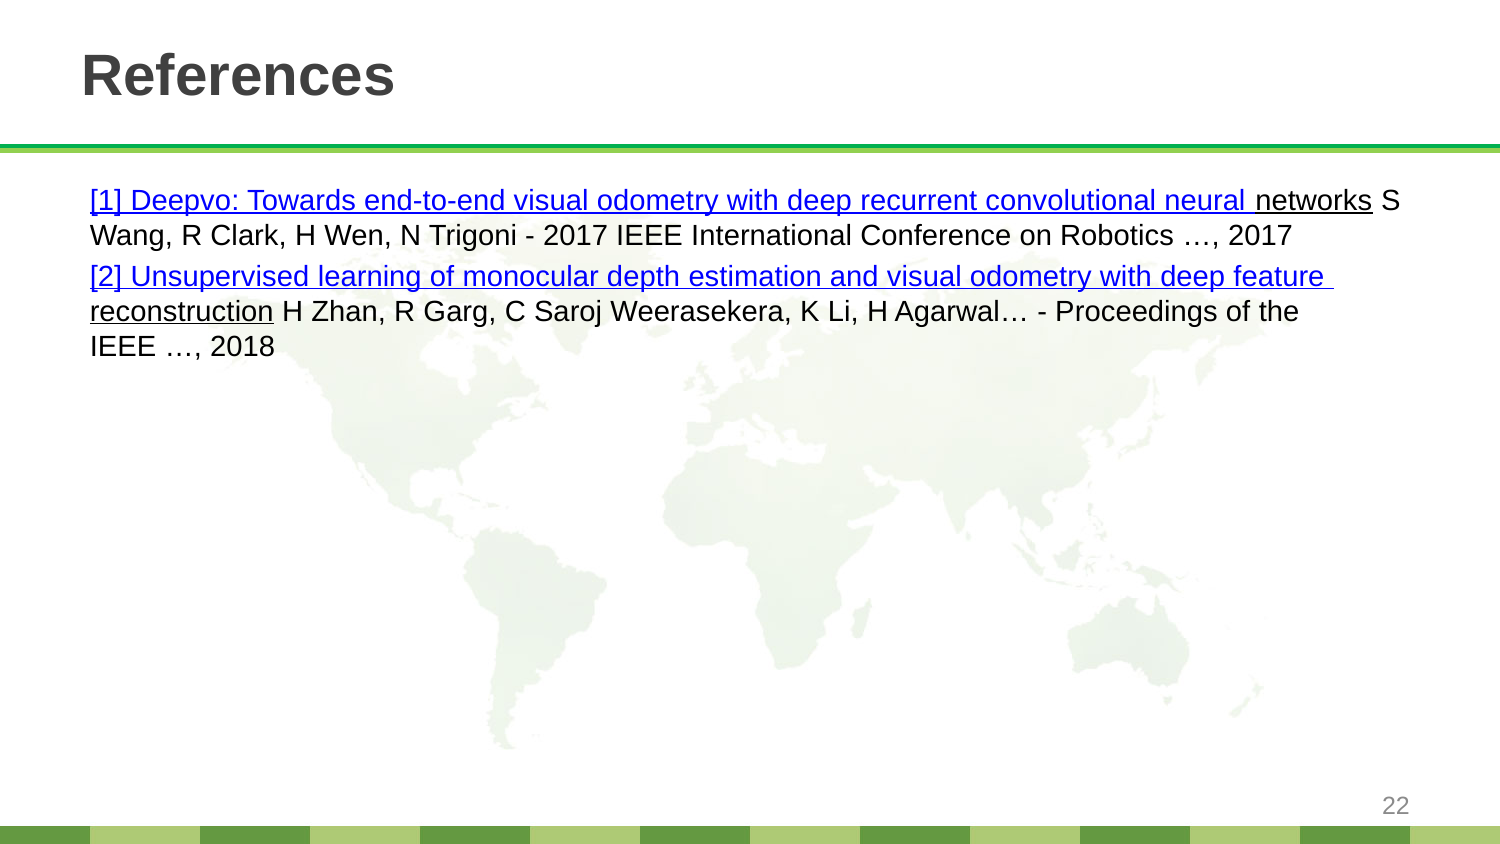

# References
[1] Deepvo: Towards end-to-end visual odometry with deep recurrent convolutional neural networks S Wang, R Clark, H Wen, N Trigoni - 2017 IEEE International Conference on Robotics …, 2017
[2] Unsupervised learning of monocular depth estimation and visual odometry with deep feature reconstruction H Zhan, R Garg, C Saroj Weerasekera, K Li, H Agarwal… - Proceedings of the IEEE …, 2018

22